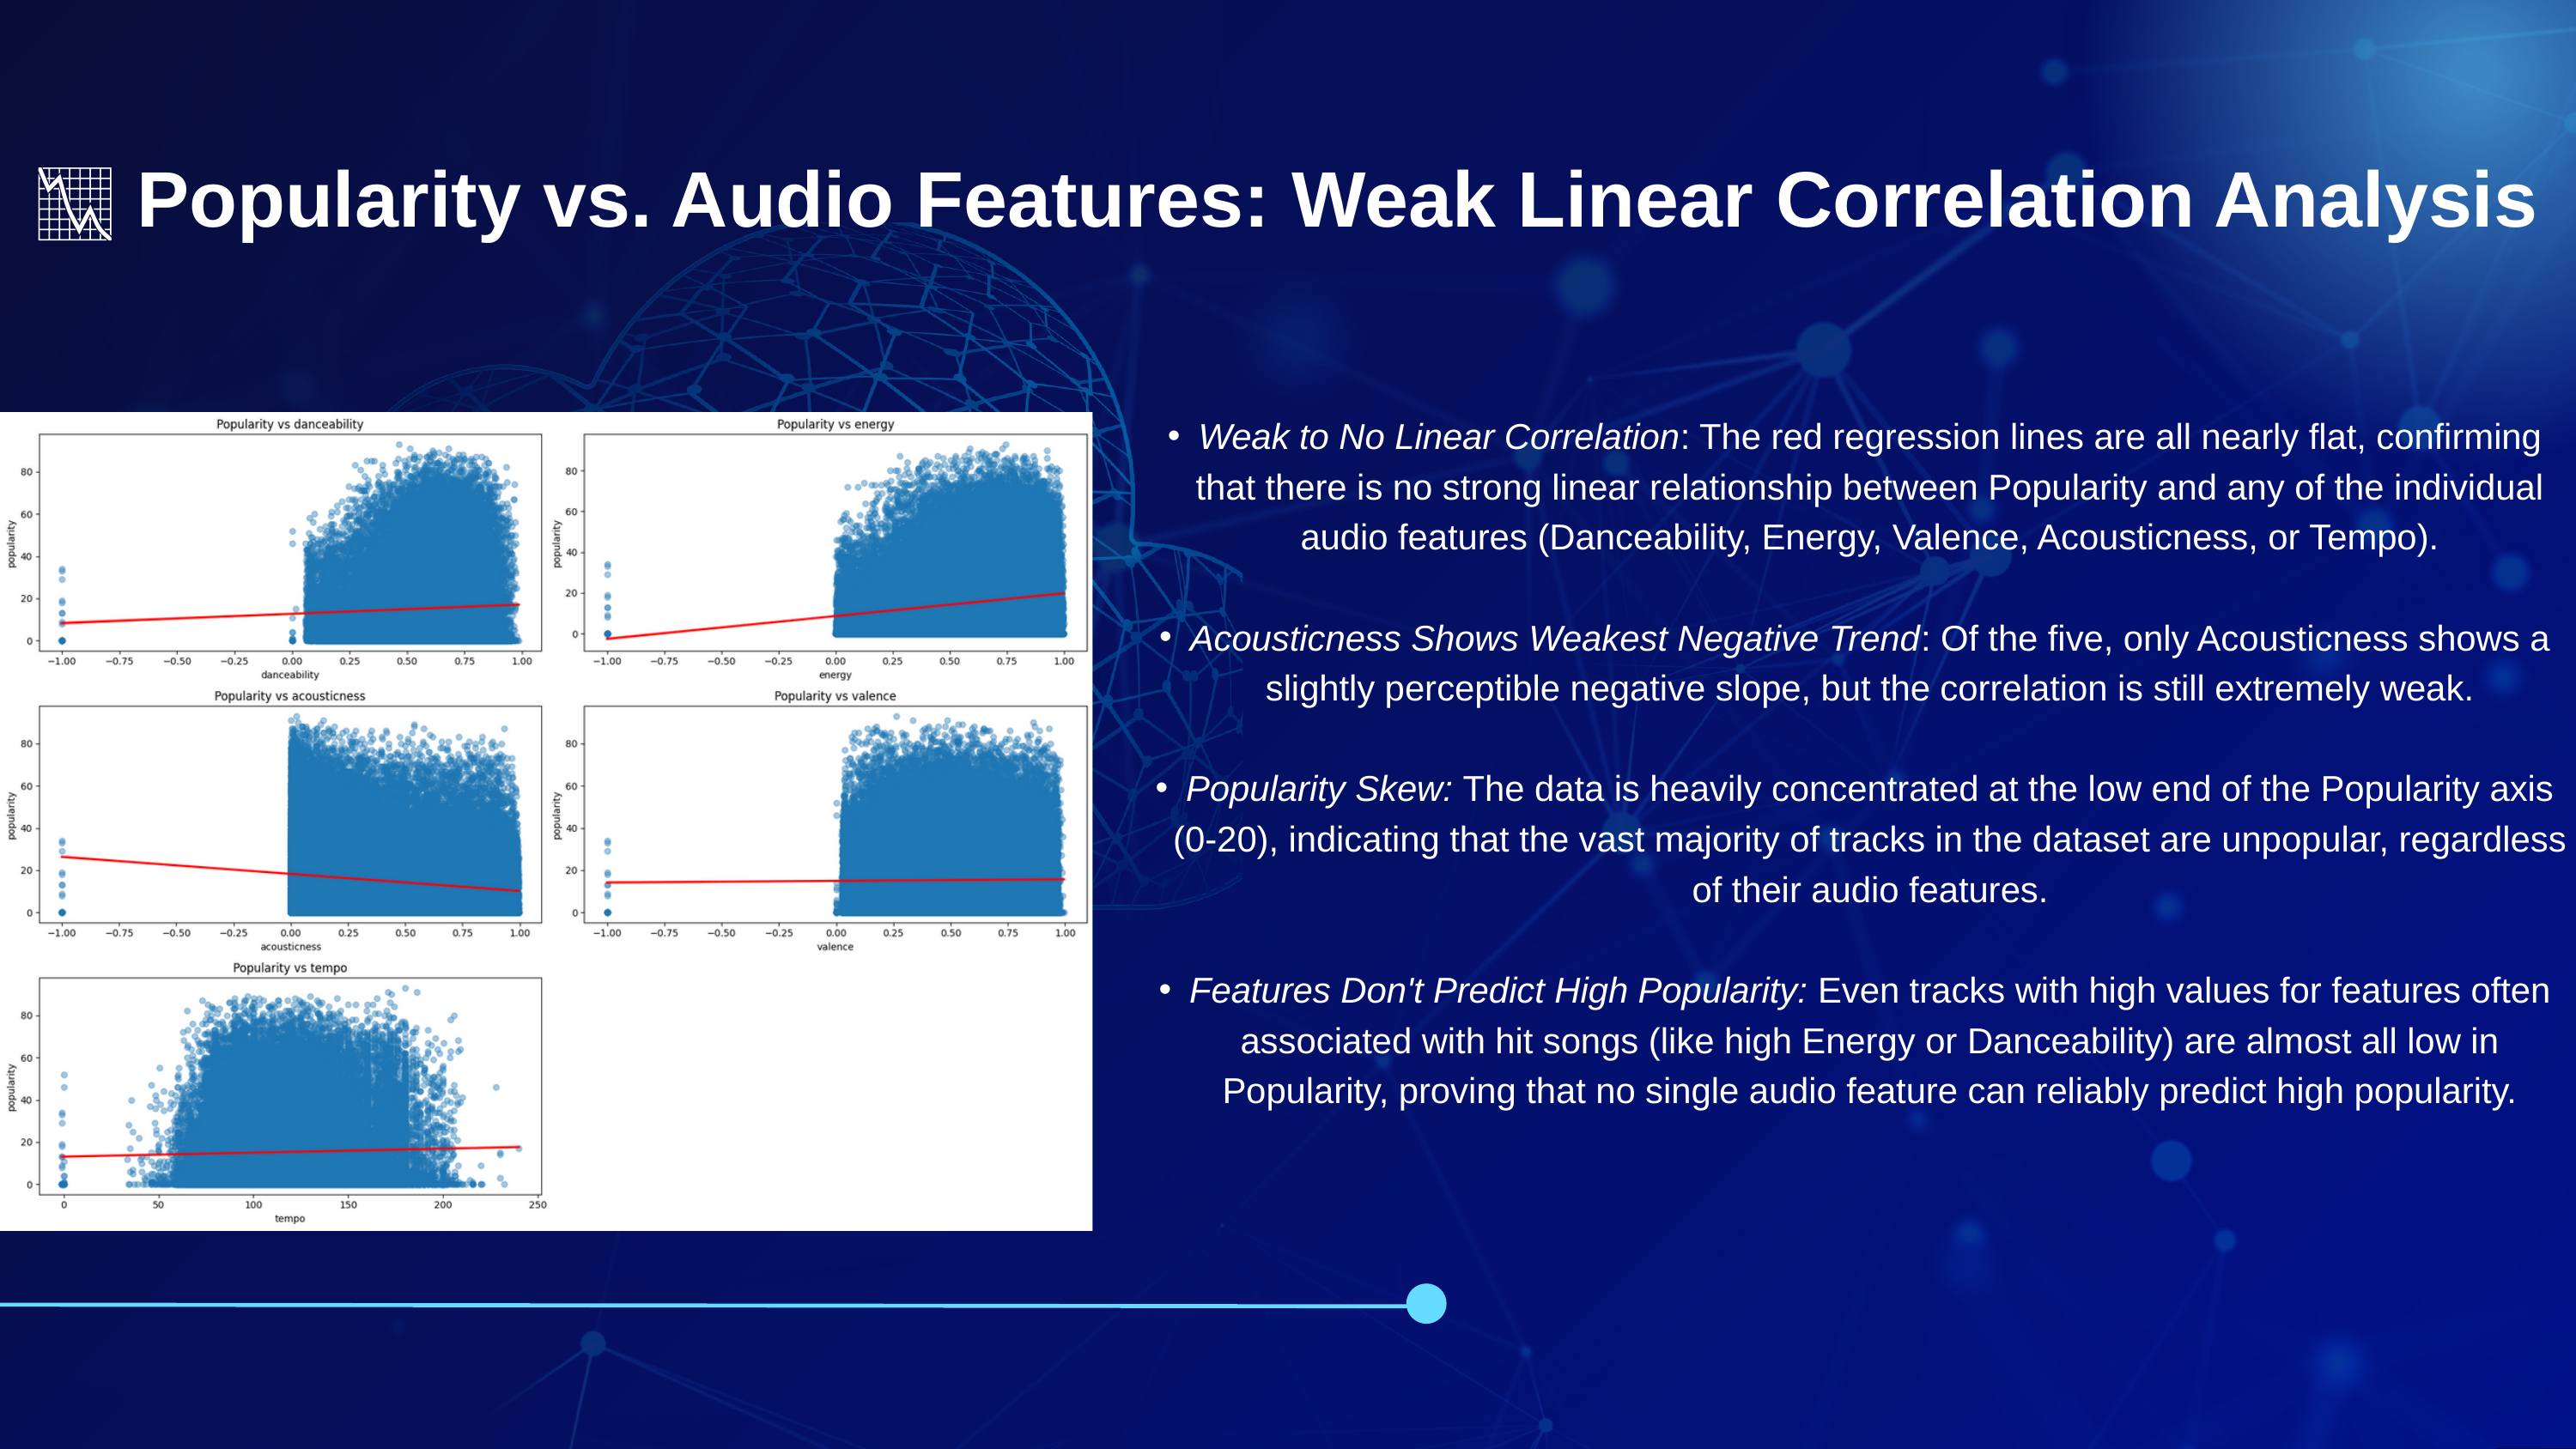

📉 Popularity vs. Audio Features: Weak Linear Correlation Analysis

Weak to No Linear Correlation: The red regression lines are all nearly flat, confirming that there is no strong linear relationship between Popularity and any of the individual audio features (Danceability, Energy, Valence, Acousticness, or Tempo).

Acousticness Shows Weakest Negative Trend: Of the five, only Acousticness shows a slightly perceptible negative slope, but the correlation is still extremely weak.

Popularity Skew: The data is heavily concentrated at the low end of the Popularity axis (0-20), indicating that the vast majority of tracks in the dataset are unpopular, regardless of their audio features.

Features Don't Predict High Popularity: Even tracks with high values for features often associated with hit songs (like high Energy or Danceability) are almost all low in Popularity, proving that no single audio feature can reliably predict high popularity.